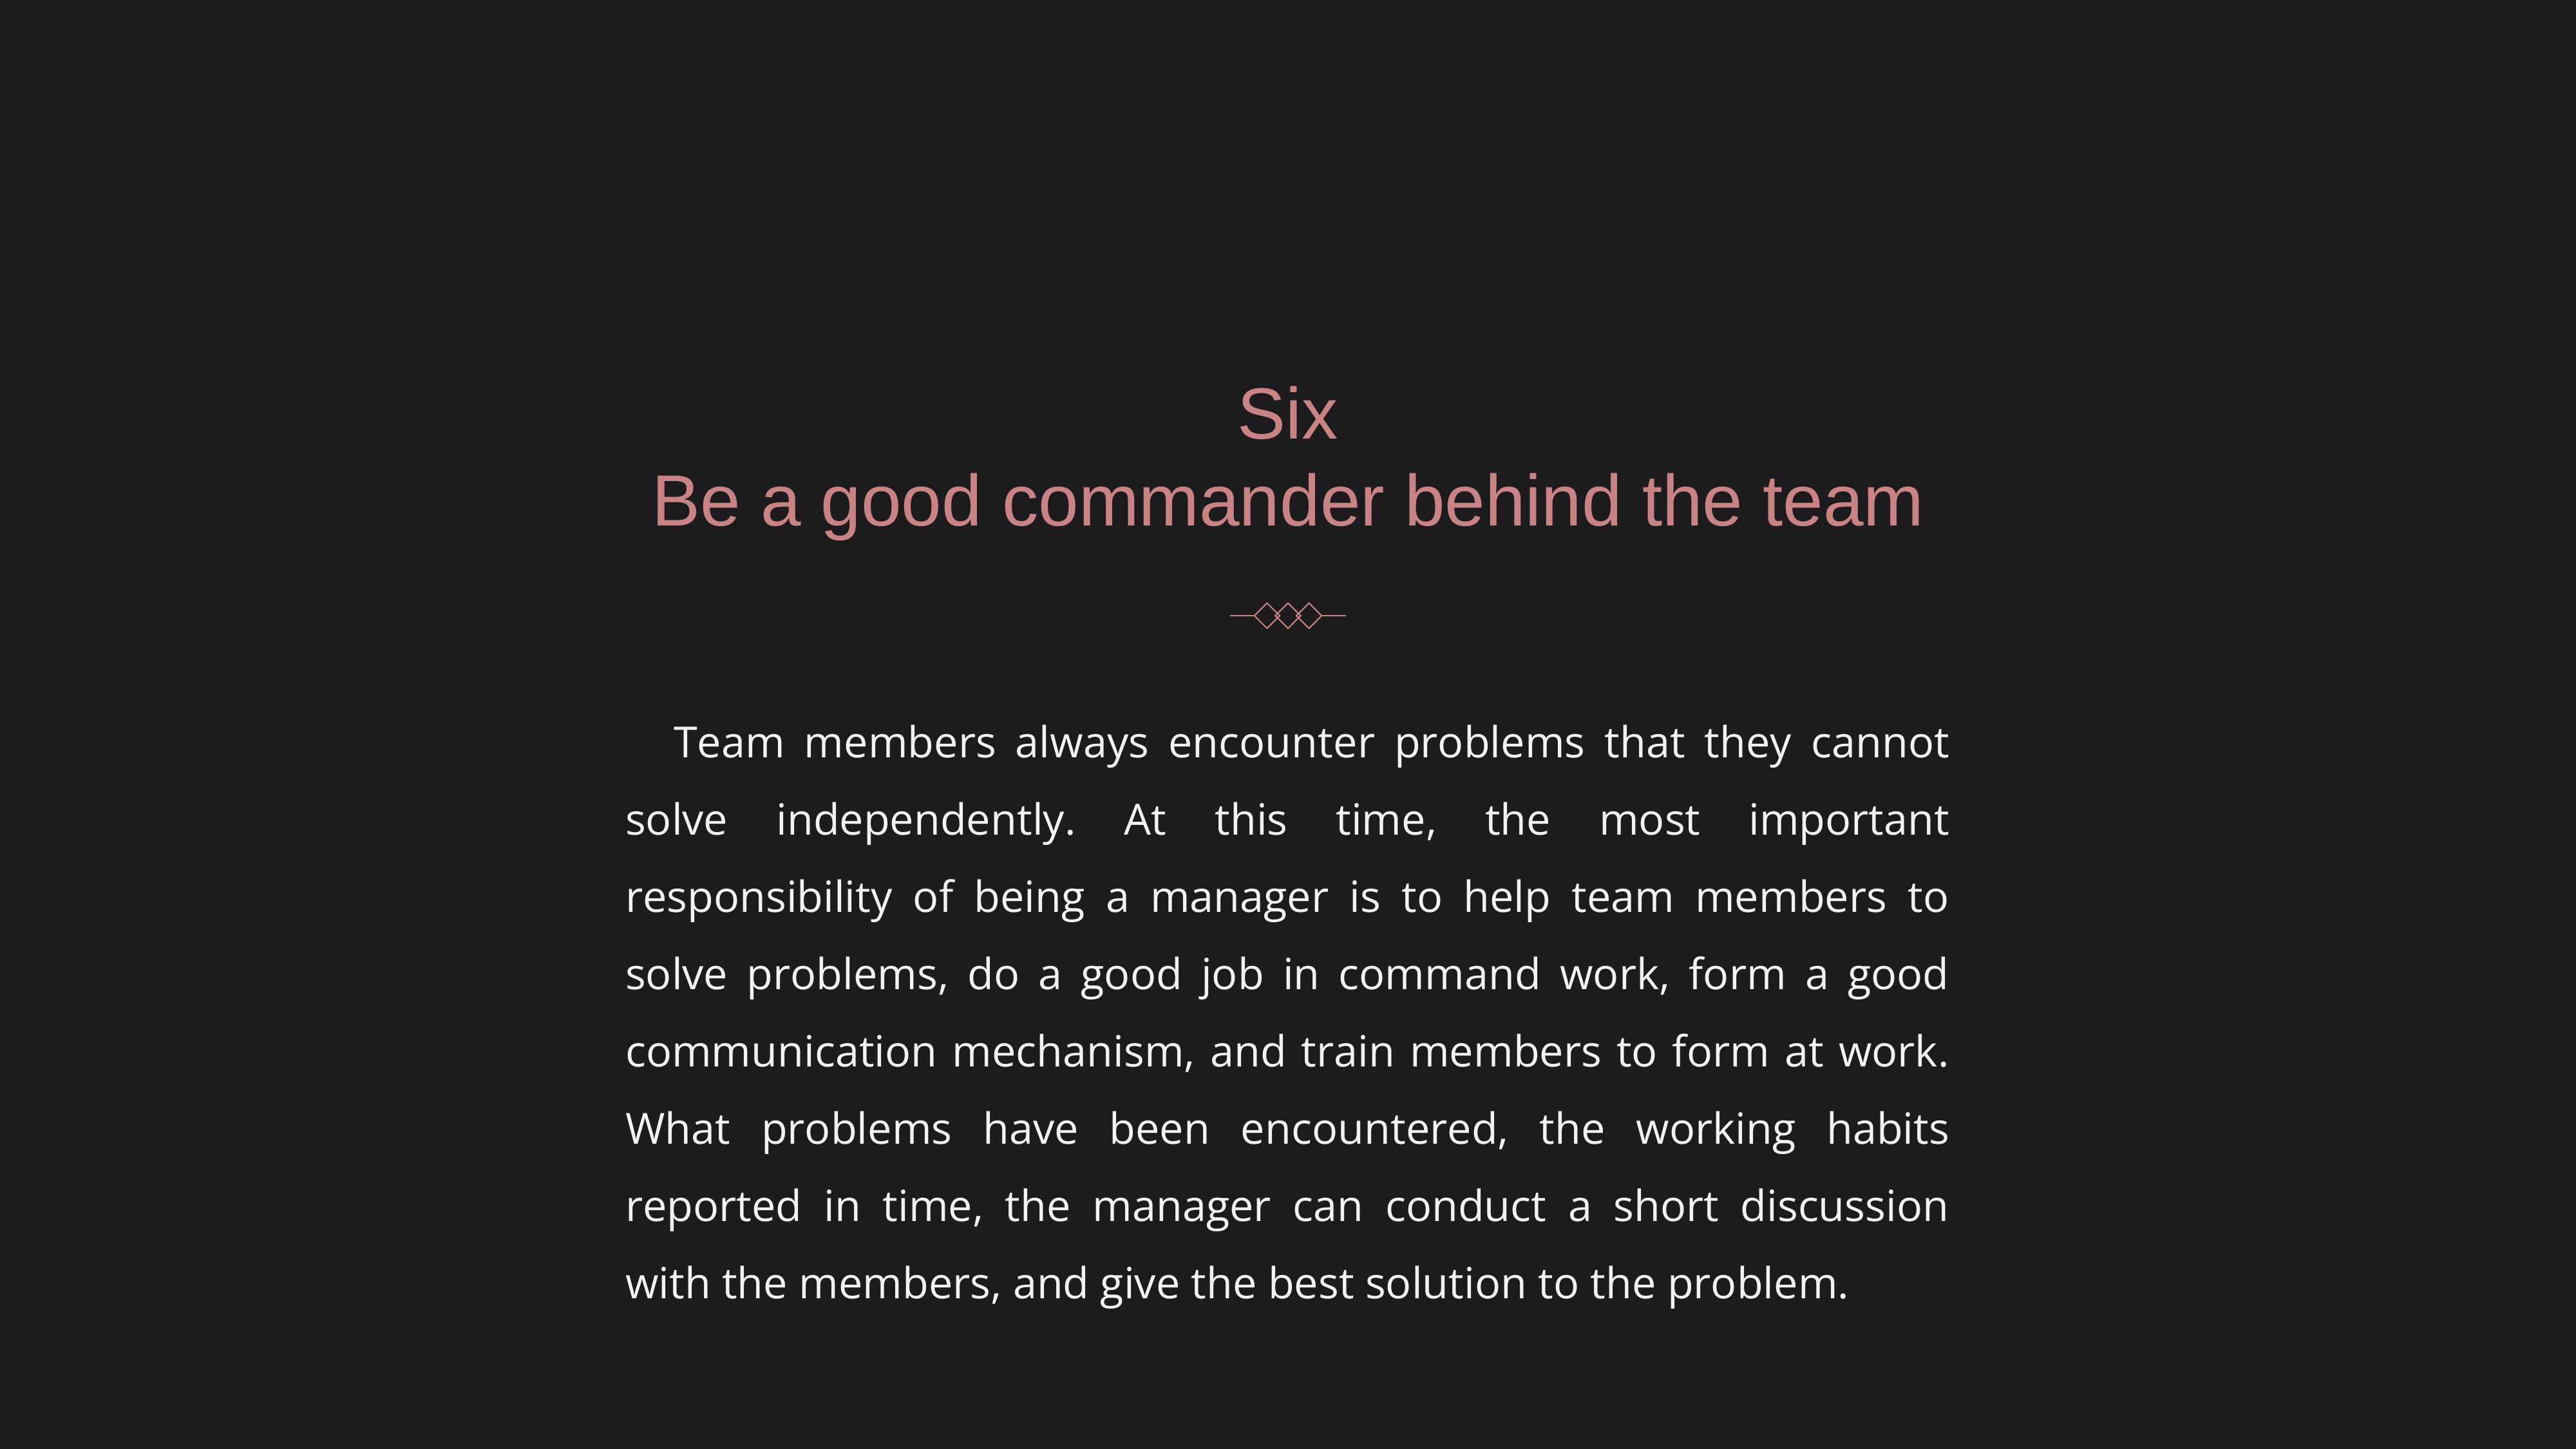

Six
Be a good commander behind the team

Team members always encounter problems that they cannot solve independently. At this time, the most important responsibility of being a manager is to help team members to solve problems, do a good job in command work, form a good communication mechanism, and train members to form at work. What problems have been encountered, the working habits reported in time, the manager can conduct a short discussion with the members, and give the best solution to the problem.